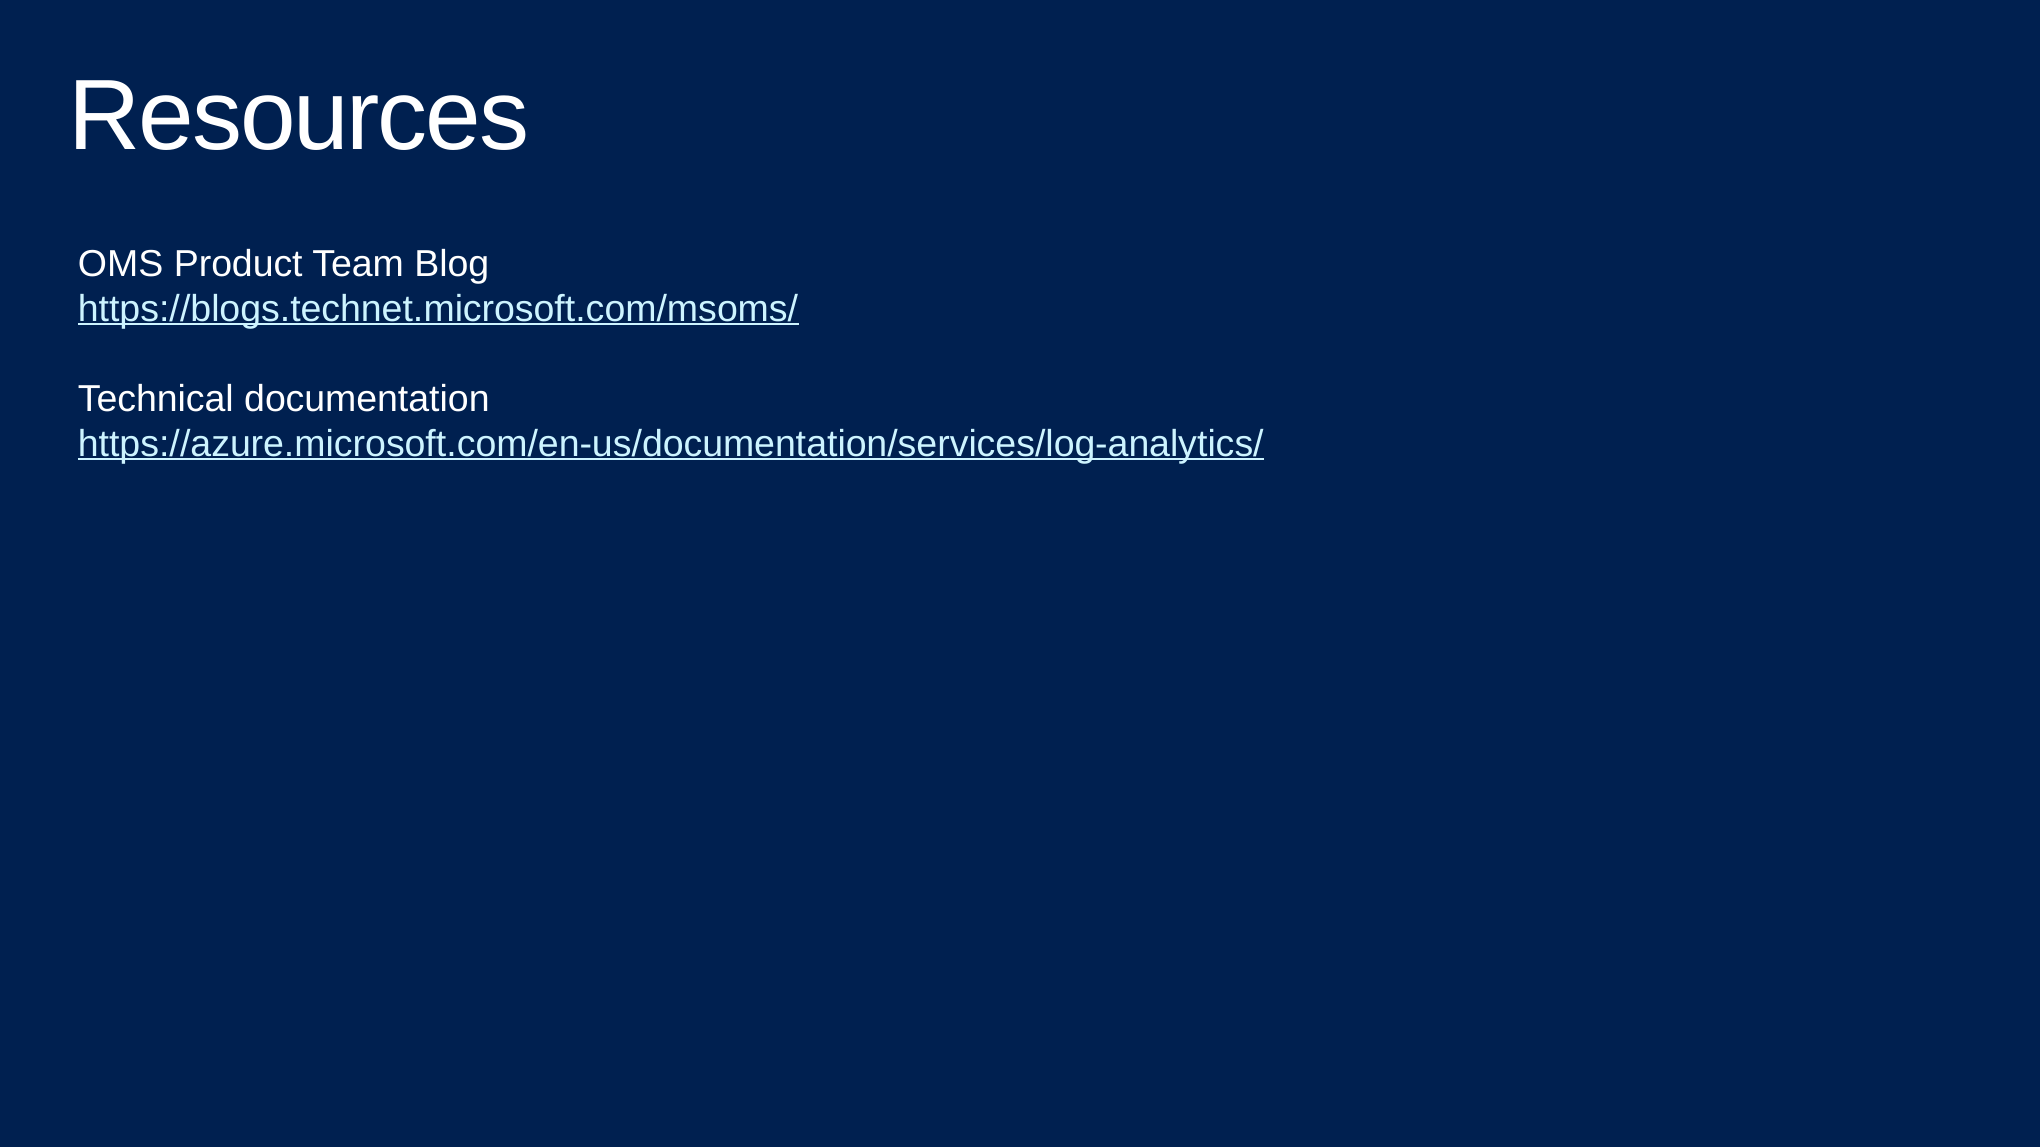

# Resources
OMS Product Team Blog
https://blogs.technet.microsoft.com/msoms/

Technical documentation
https://azure.microsoft.com/en-us/documentation/services/log-analytics/